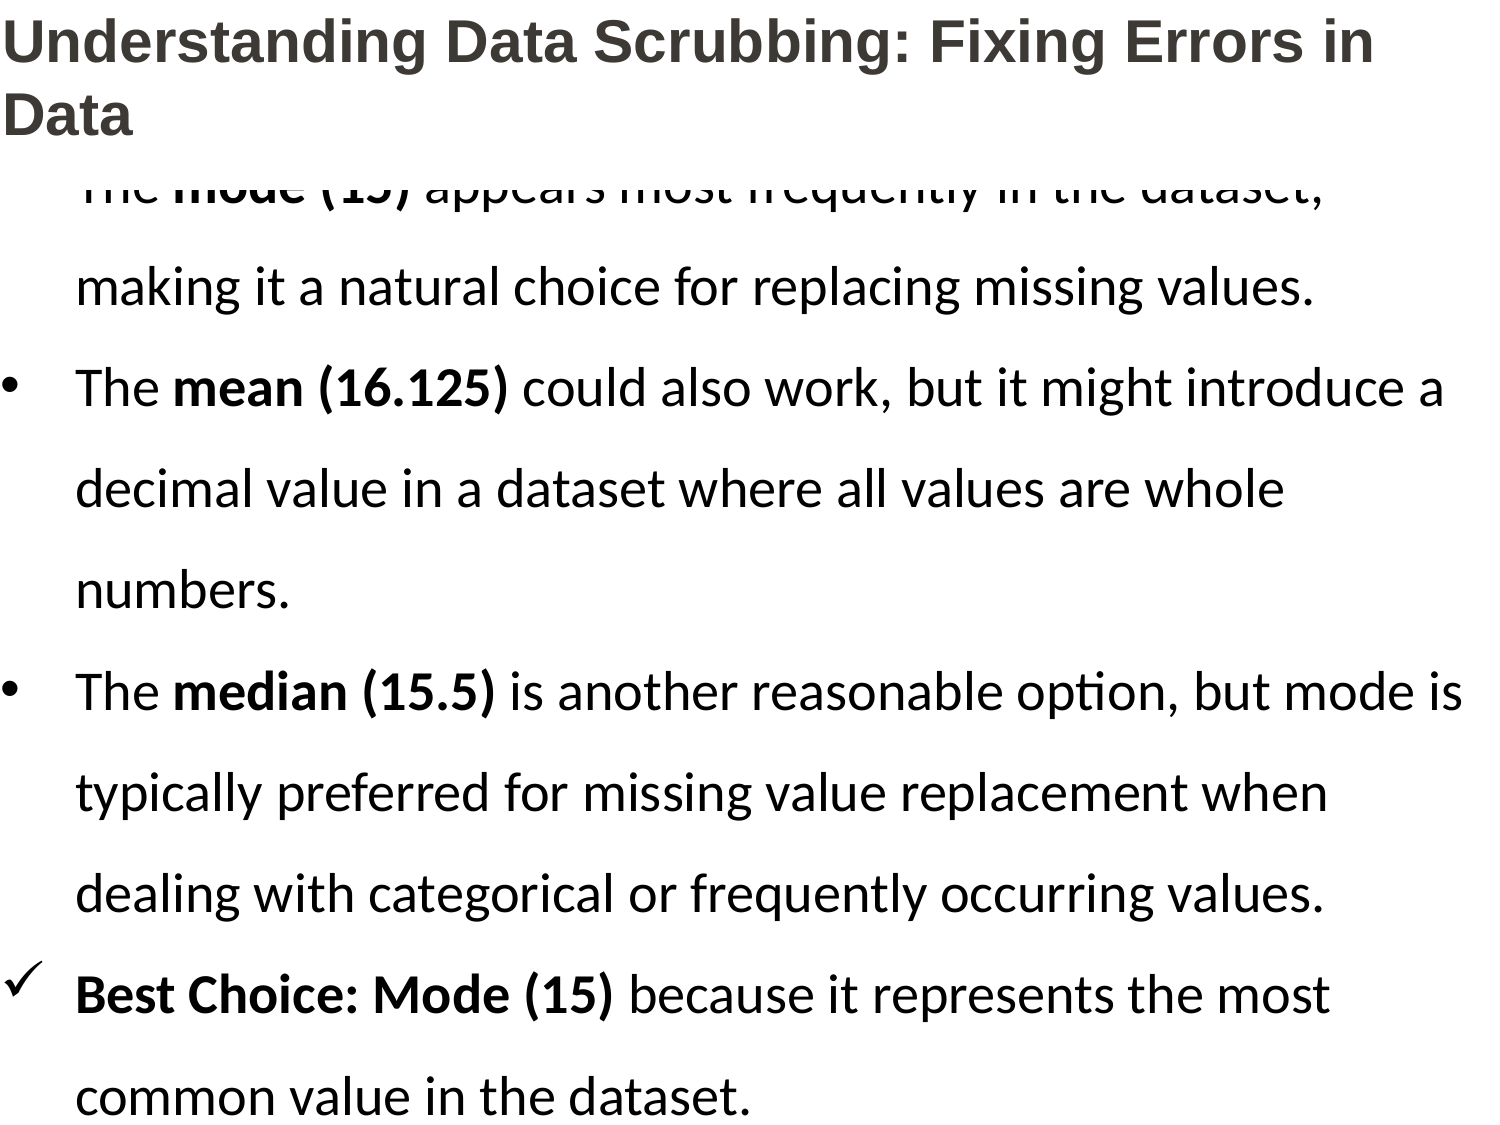

# Understanding Data Scrubbing: Fixing Errors in Data
The mode (15) appears most frequently in the dataset, making it a natural choice for replacing missing values.
The mean (16.125) could also work, but it might introduce a decimal value in a dataset where all values are whole numbers.
The median (15.5) is another reasonable option, but mode is typically preferred for missing value replacement when dealing with categorical or frequently occurring values.
Best Choice: Mode (15) because it represents the most common value in the dataset.
11 | Faculty of Business and Law | Peter Faber Business School